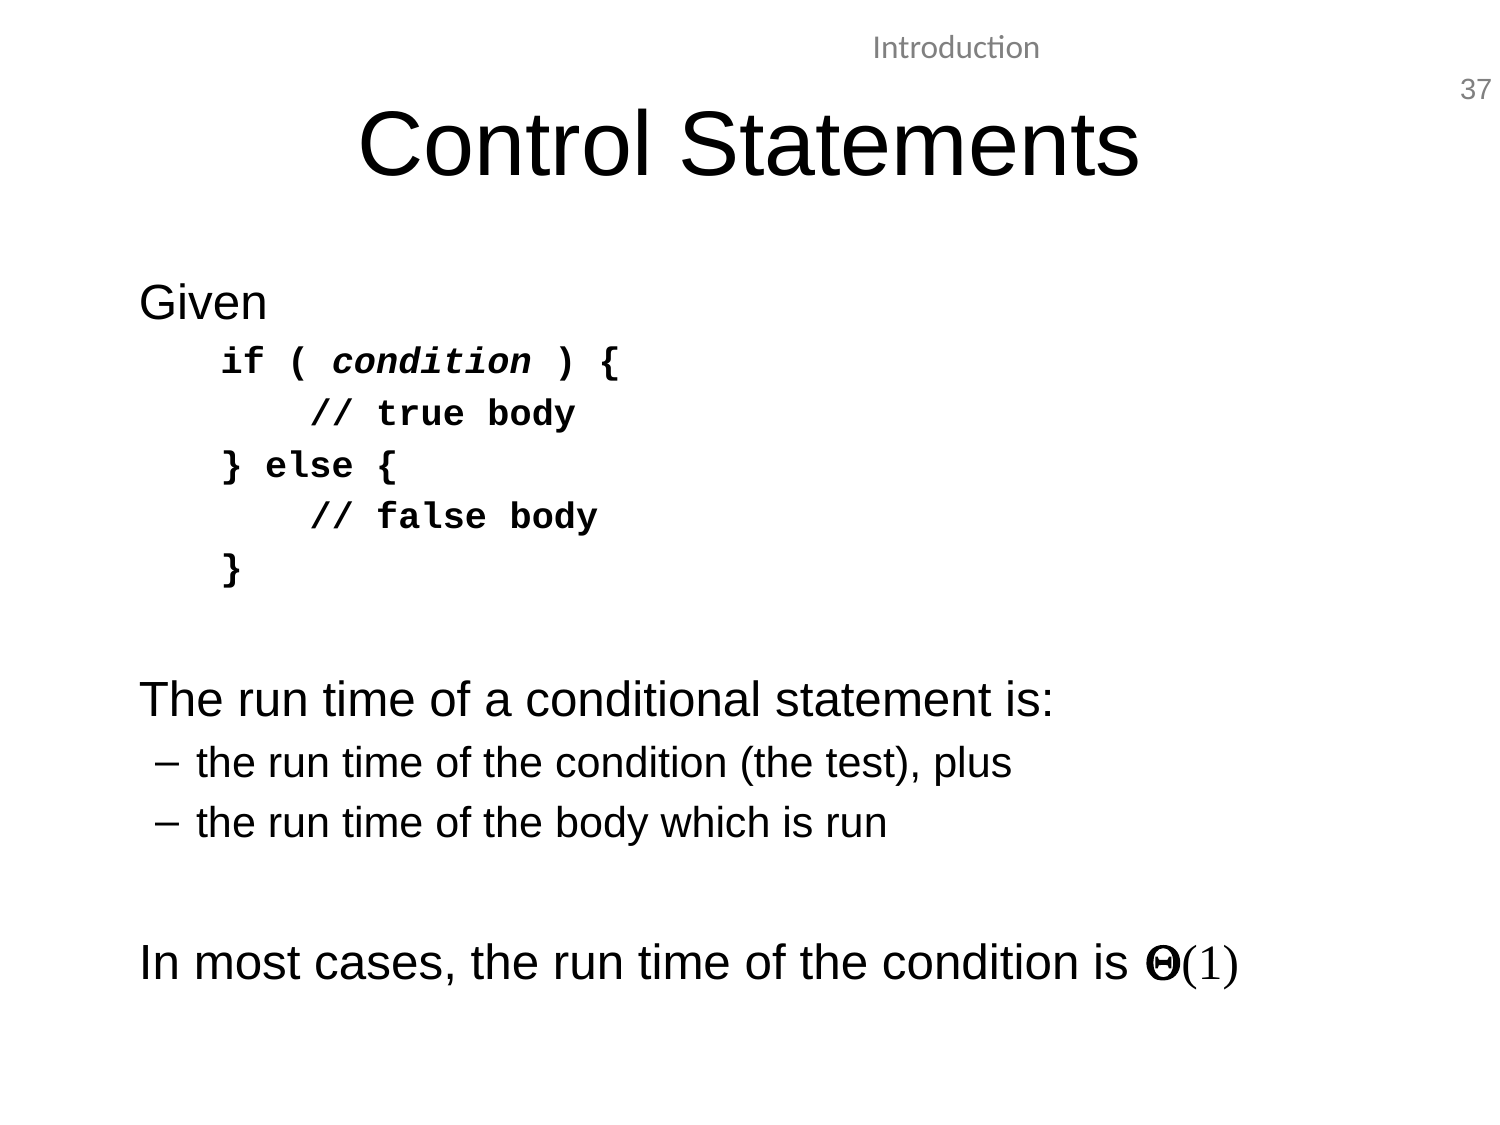

Control Statements
	Given
if ( condition ) {
    // true body
} else {
    // false body
}

	The run time of a conditional statement is:
the run time of the condition (the test), plus
the run time of the body which is run

	In most cases, the run time of the condition is Θ(1)